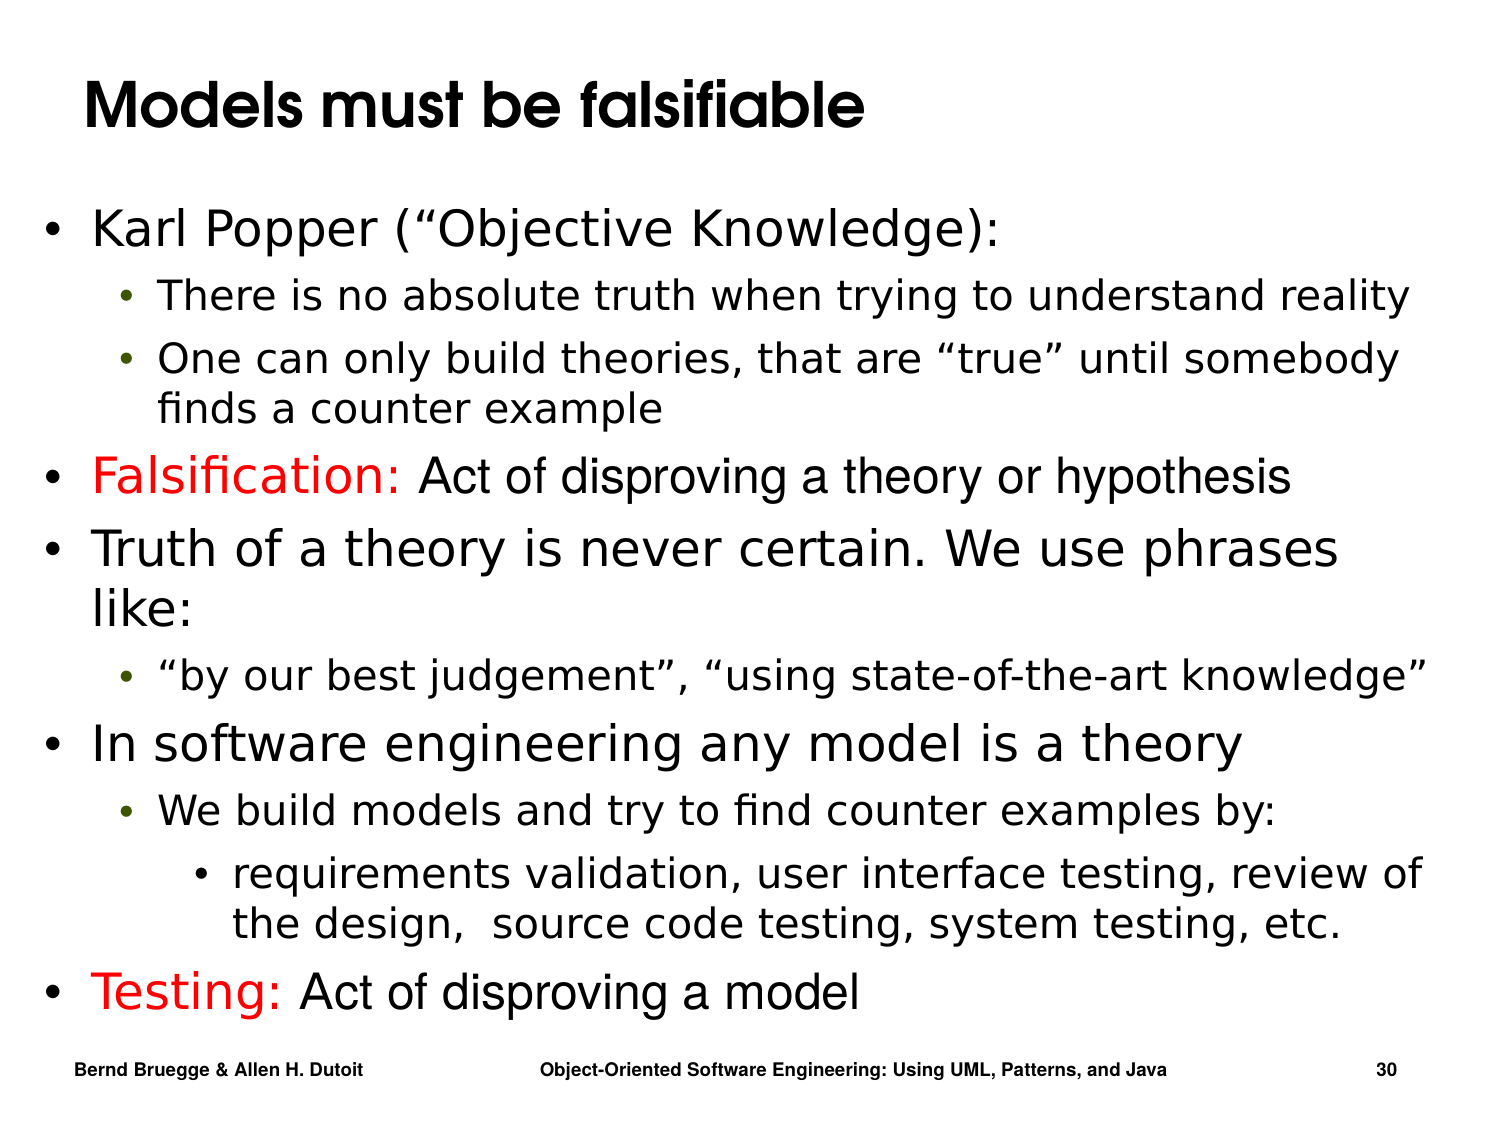

# Models must be falsifiable
Karl Popper (“Objective Knowledge):
There is no absolute truth when trying to understand reality
One can only build theories, that are “true” until somebody finds a counter example
Falsification: Act of disproving a theory or hypothesis
Truth of a theory is never certain. We use phrases like:
“by our best judgement”, “using state-of-the-art knowledge”
In software engineering any model is a theory
We build models and try to find counter examples by:
requirements validation, user interface testing, review of the design,  source code testing, system testing, etc.
Testing: Act of disproving a model